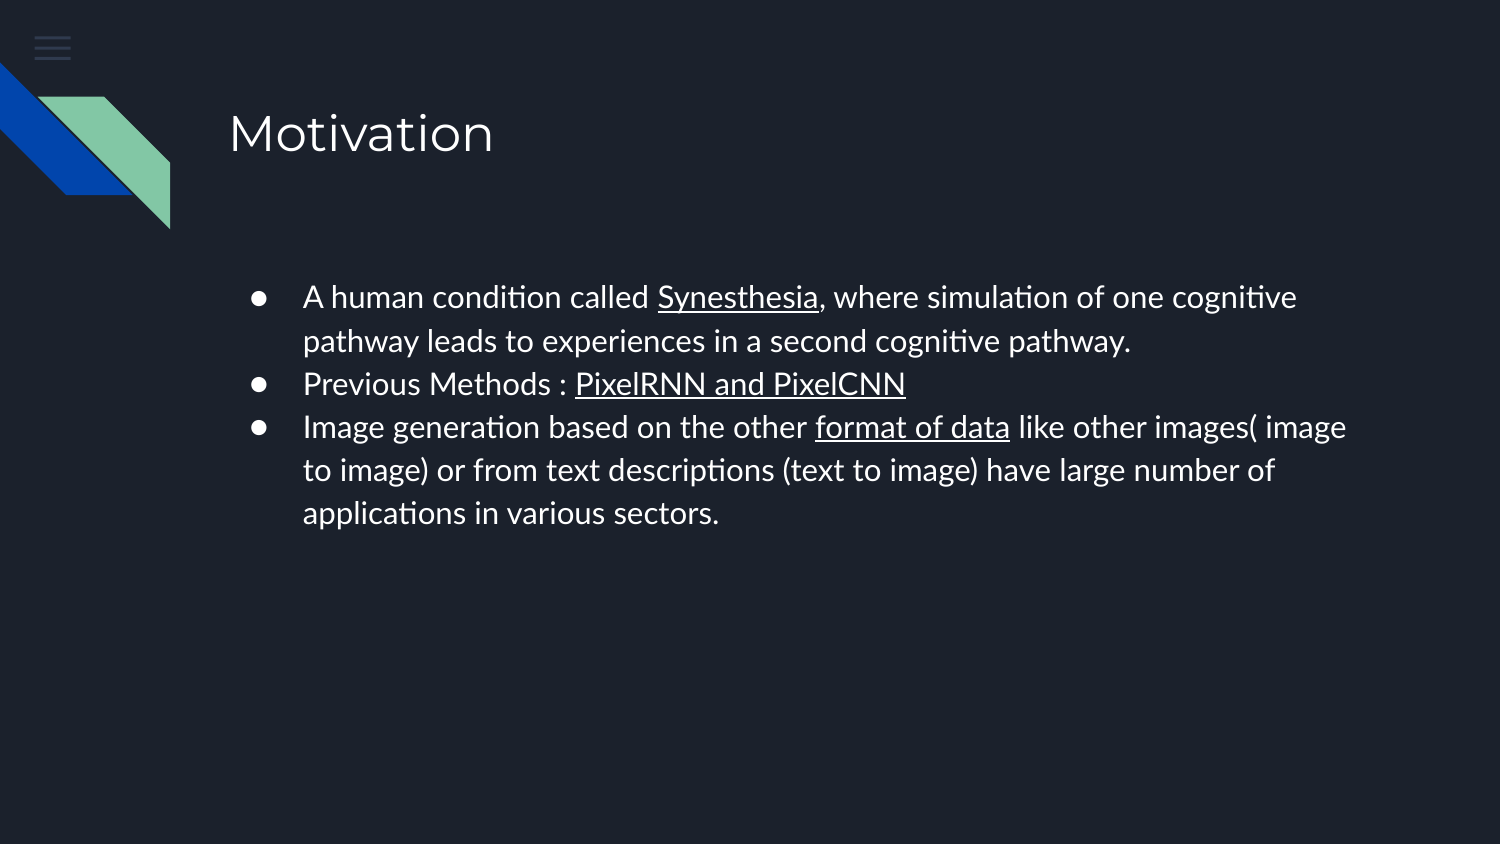

# Motivation
A human condition called Synesthesia, where simulation of one cognitive pathway leads to experiences in a second cognitive pathway.
Previous Methods : PixelRNN and PixelCNN
Image generation based on the other format of data like other images( image to image) or from text descriptions (text to image) have large number of applications in various sectors.